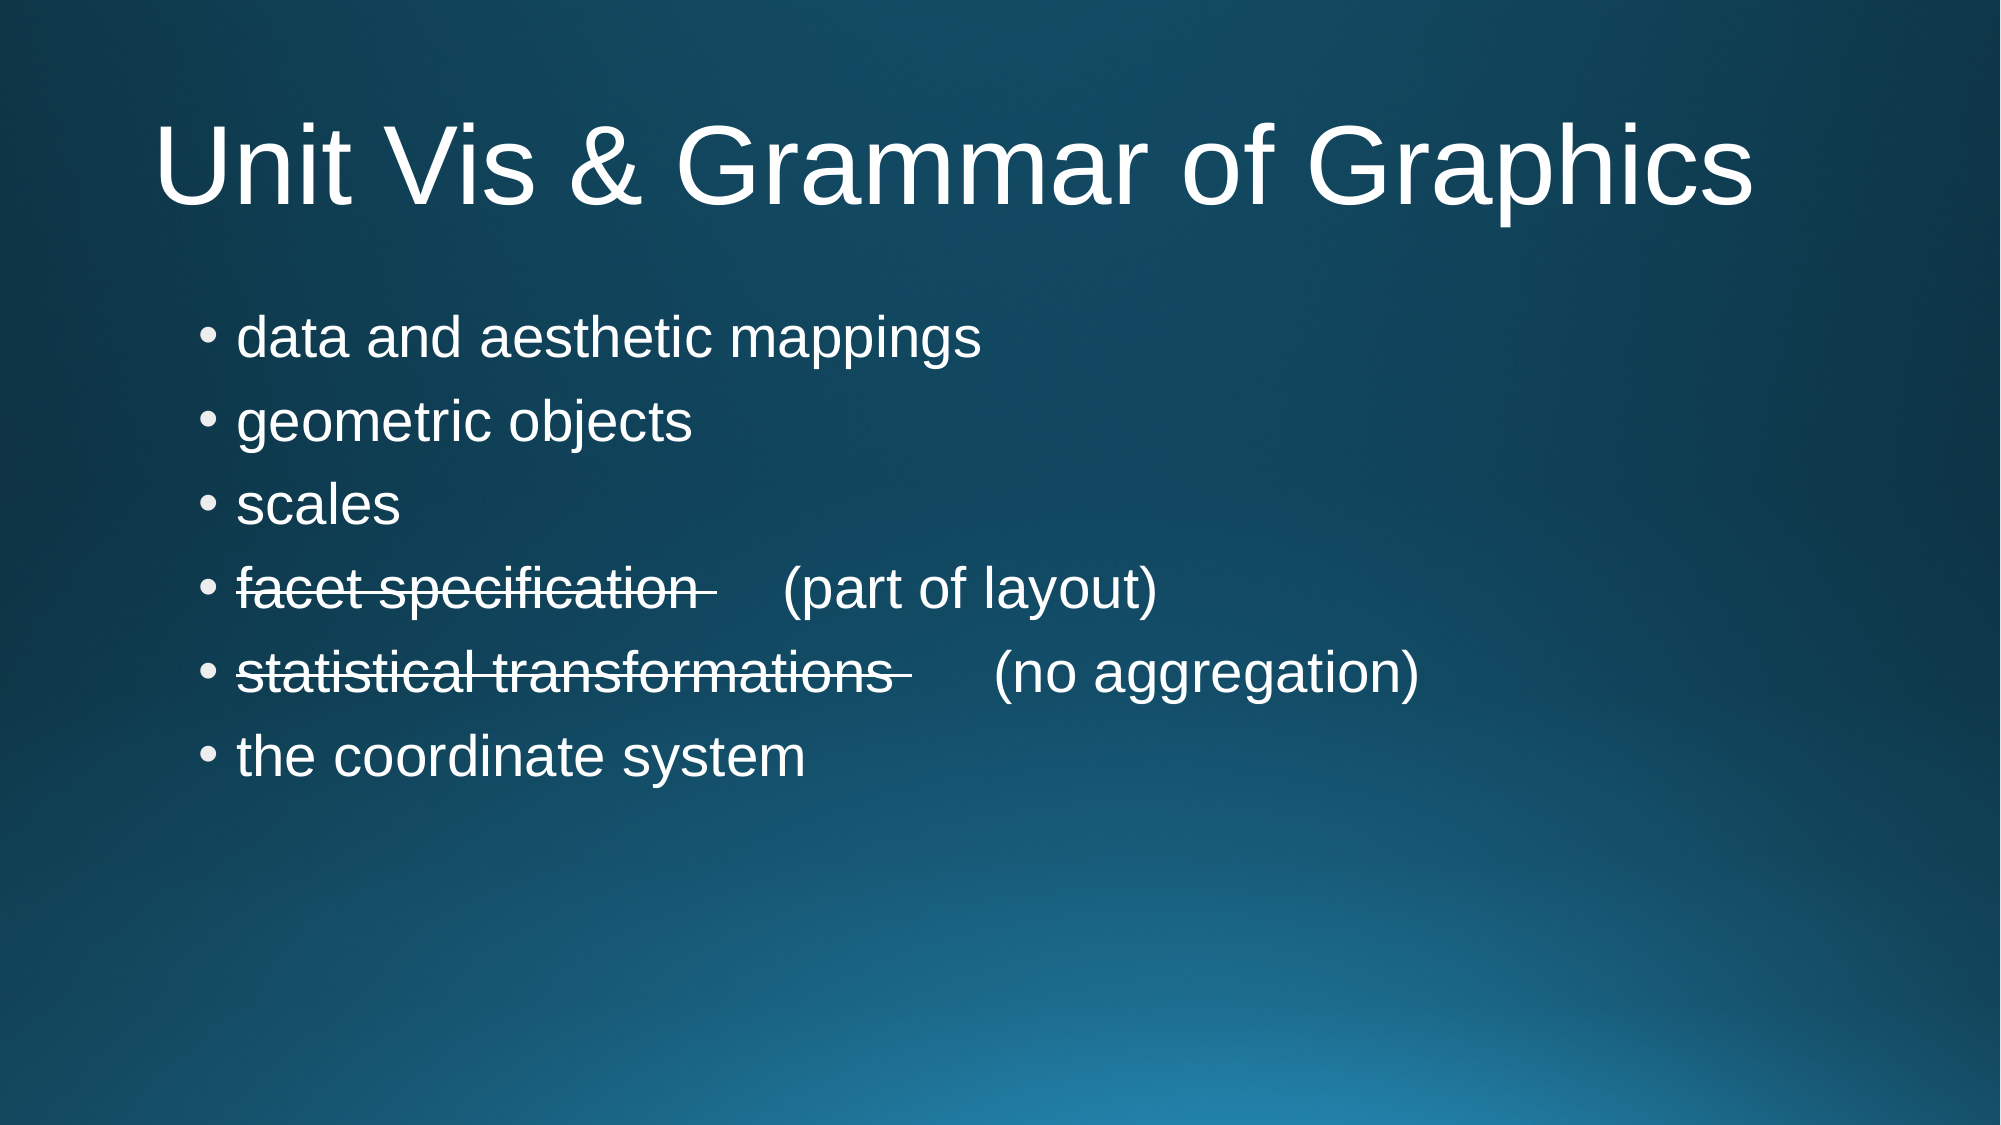

# Unit Vis & Grammar of Graphics
data and aesthetic mappings
geometric objects
scales
facet specification     (part of layout)
statistical transformations      (no aggregation)
the coordinate system